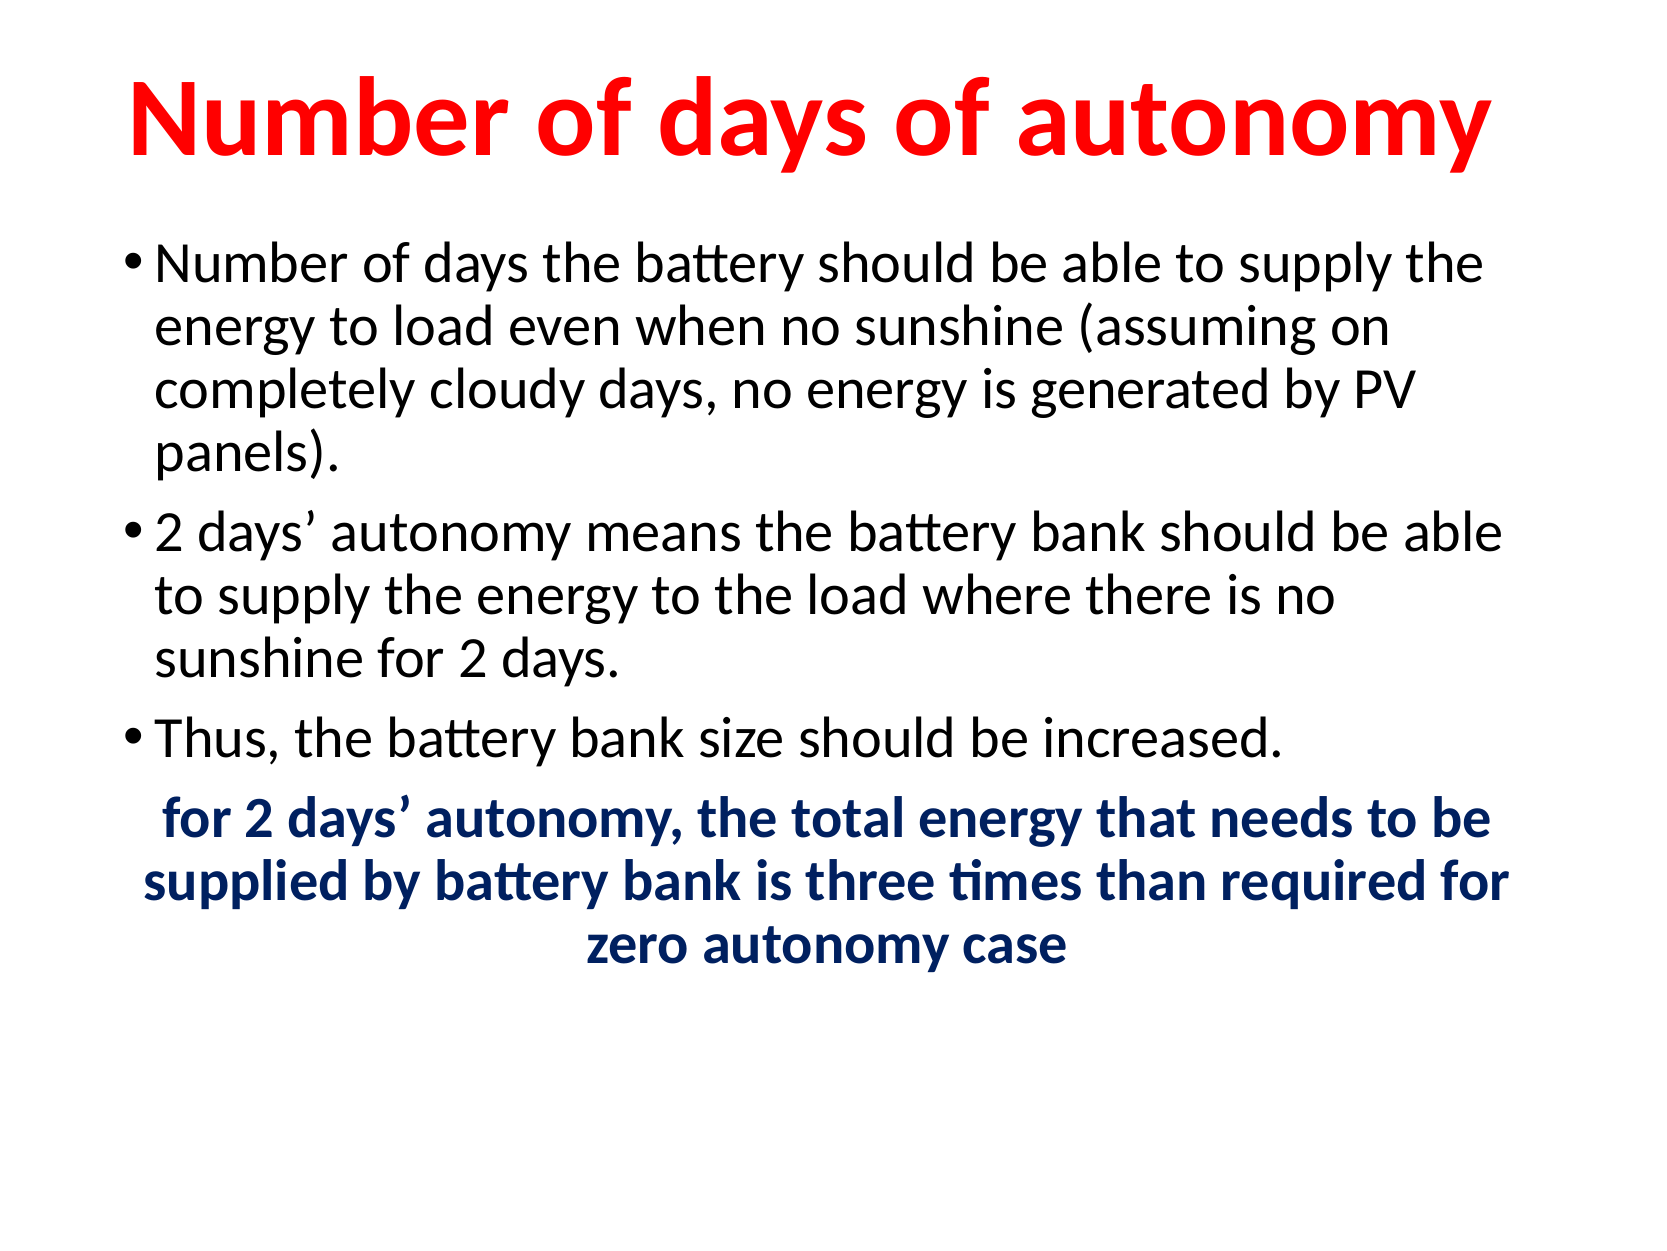

# Number of days of autonomy
Number of days the battery should be able to supply the energy to load even when no sunshine (assuming on completely cloudy days, no energy is generated by PV panels).
2 days’ autonomy means the battery bank should be able to supply the energy to the load where there is no sunshine for 2 days.
Thus, the battery bank size should be increased.
for 2 days’ autonomy, the total energy that needs to be supplied by battery bank is three times than required for zero autonomy case